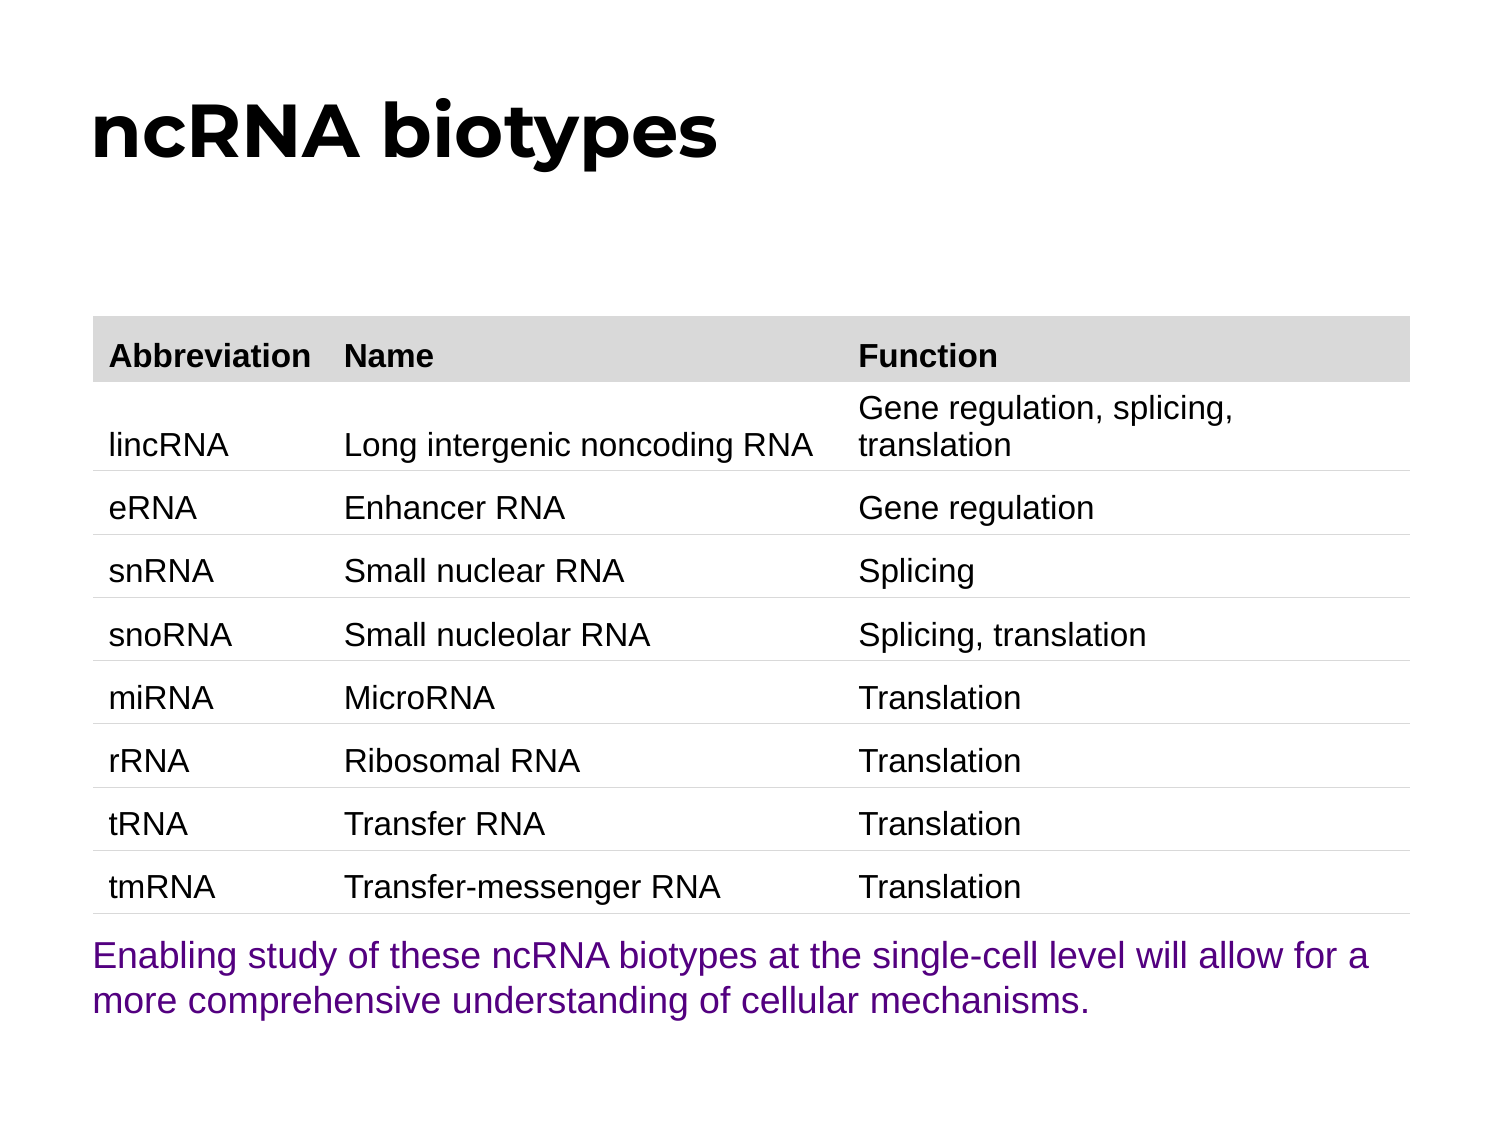

# ncRNA biotypes
| Abbreviation | Name | Function |
| --- | --- | --- |
| lincRNA | Long intergenic noncoding RNA | Gene regulation, splicing, translation |
| eRNA | Enhancer RNA | Gene regulation |
| snRNA | Small nuclear RNA | Splicing |
| snoRNA | Small nucleolar RNA | Splicing, translation |
| miRNA | MicroRNA | Translation |
| rRNA | Ribosomal RNA | Translation |
| tRNA | Transfer RNA | Translation |
| tmRNA | Transfer-messenger RNA | Translation |
Enabling study of these ncRNA biotypes at the single-cell level will allow for a more comprehensive understanding of cellular mechanisms.